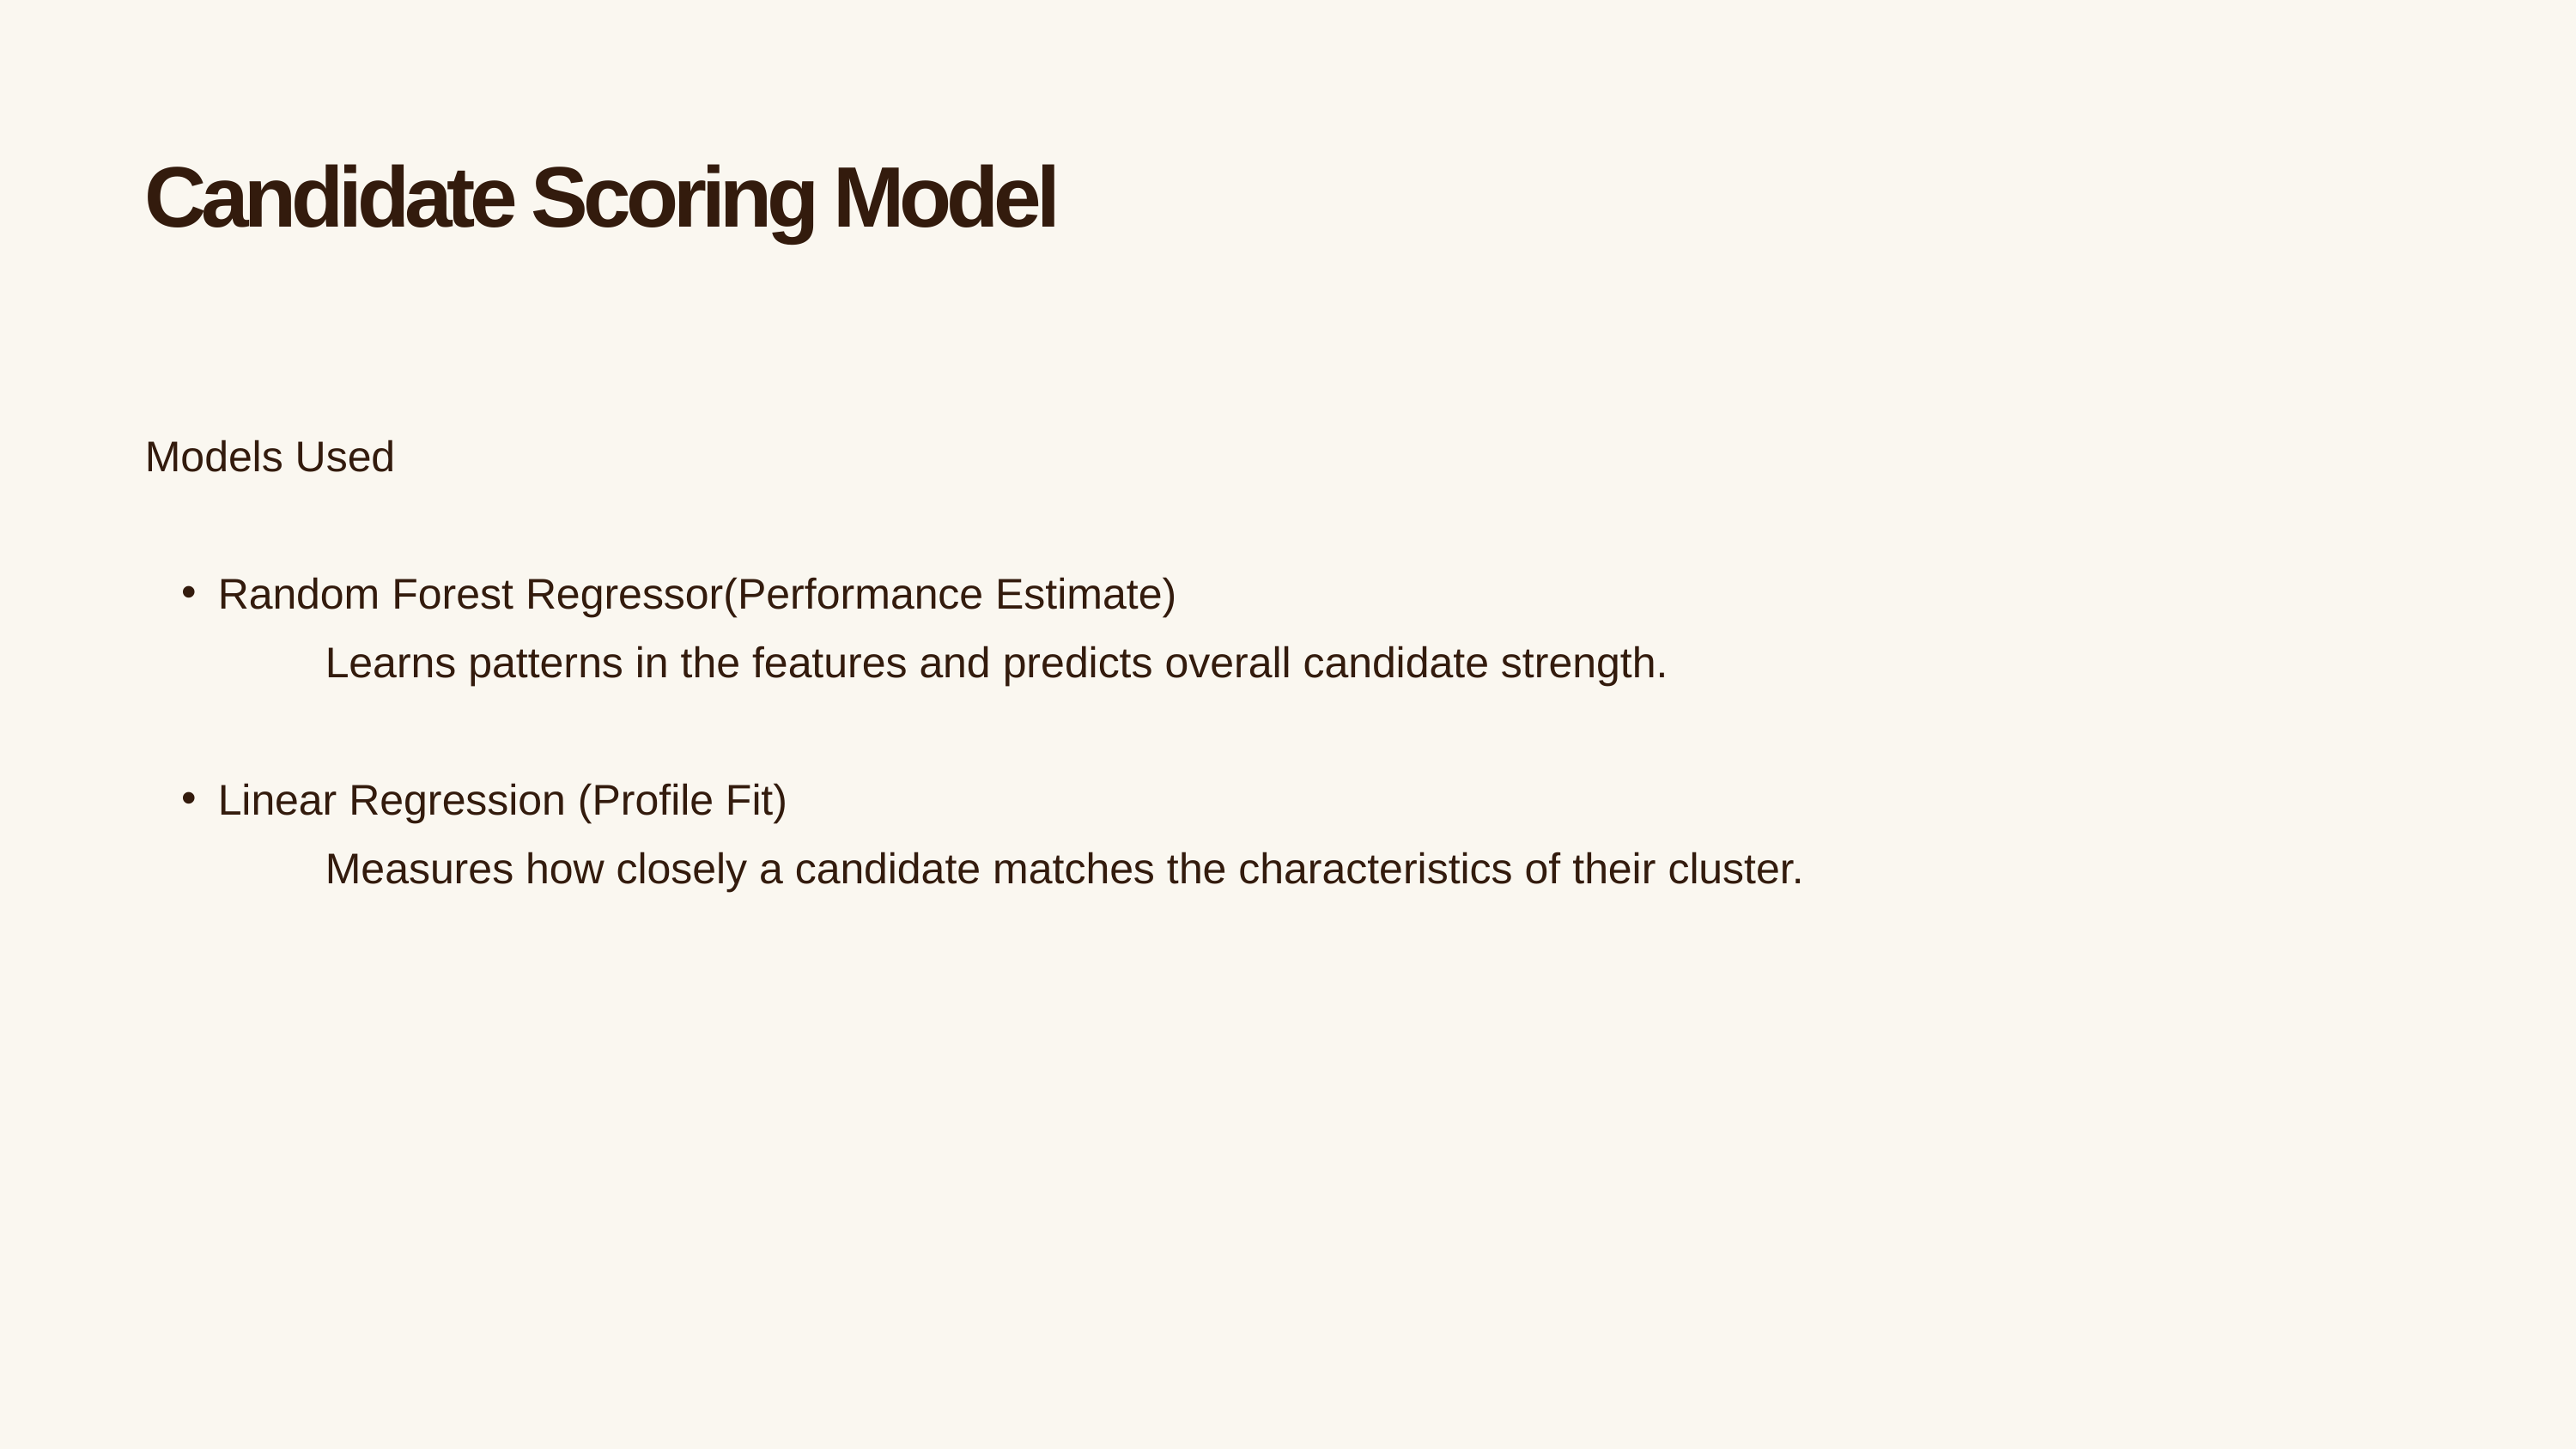

Candidate Scoring Model

Models Used

Random Forest Regressor(Performance Estimate)
               Learns patterns in the features and predicts overall candidate strength.

Linear Regression (Profile Fit)
               Measures how closely a candidate matches the characteristics of their cluster.